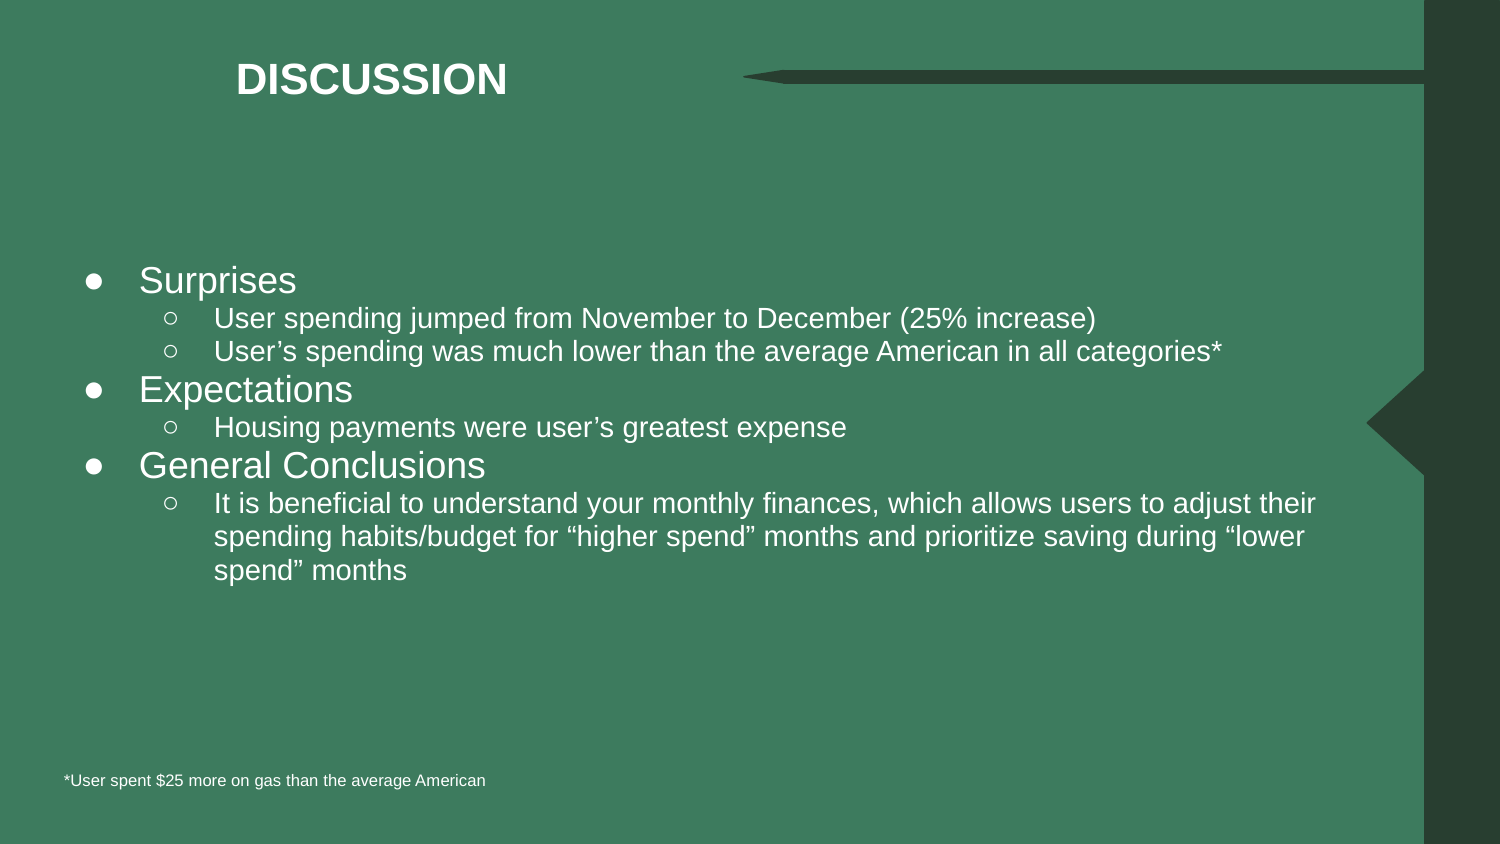

# DISCUSSION

Surprises
User spending jumped from November to December (25% increase)
User’s spending was much lower than the average American in all categories*
Expectations
Housing payments were user’s greatest expense
General Conclusions
It is beneficial to understand your monthly finances, which allows users to adjust their spending habits/budget for “higher spend” months and prioritize saving during “lower spend” months

*User spent $25 more on gas than the average American